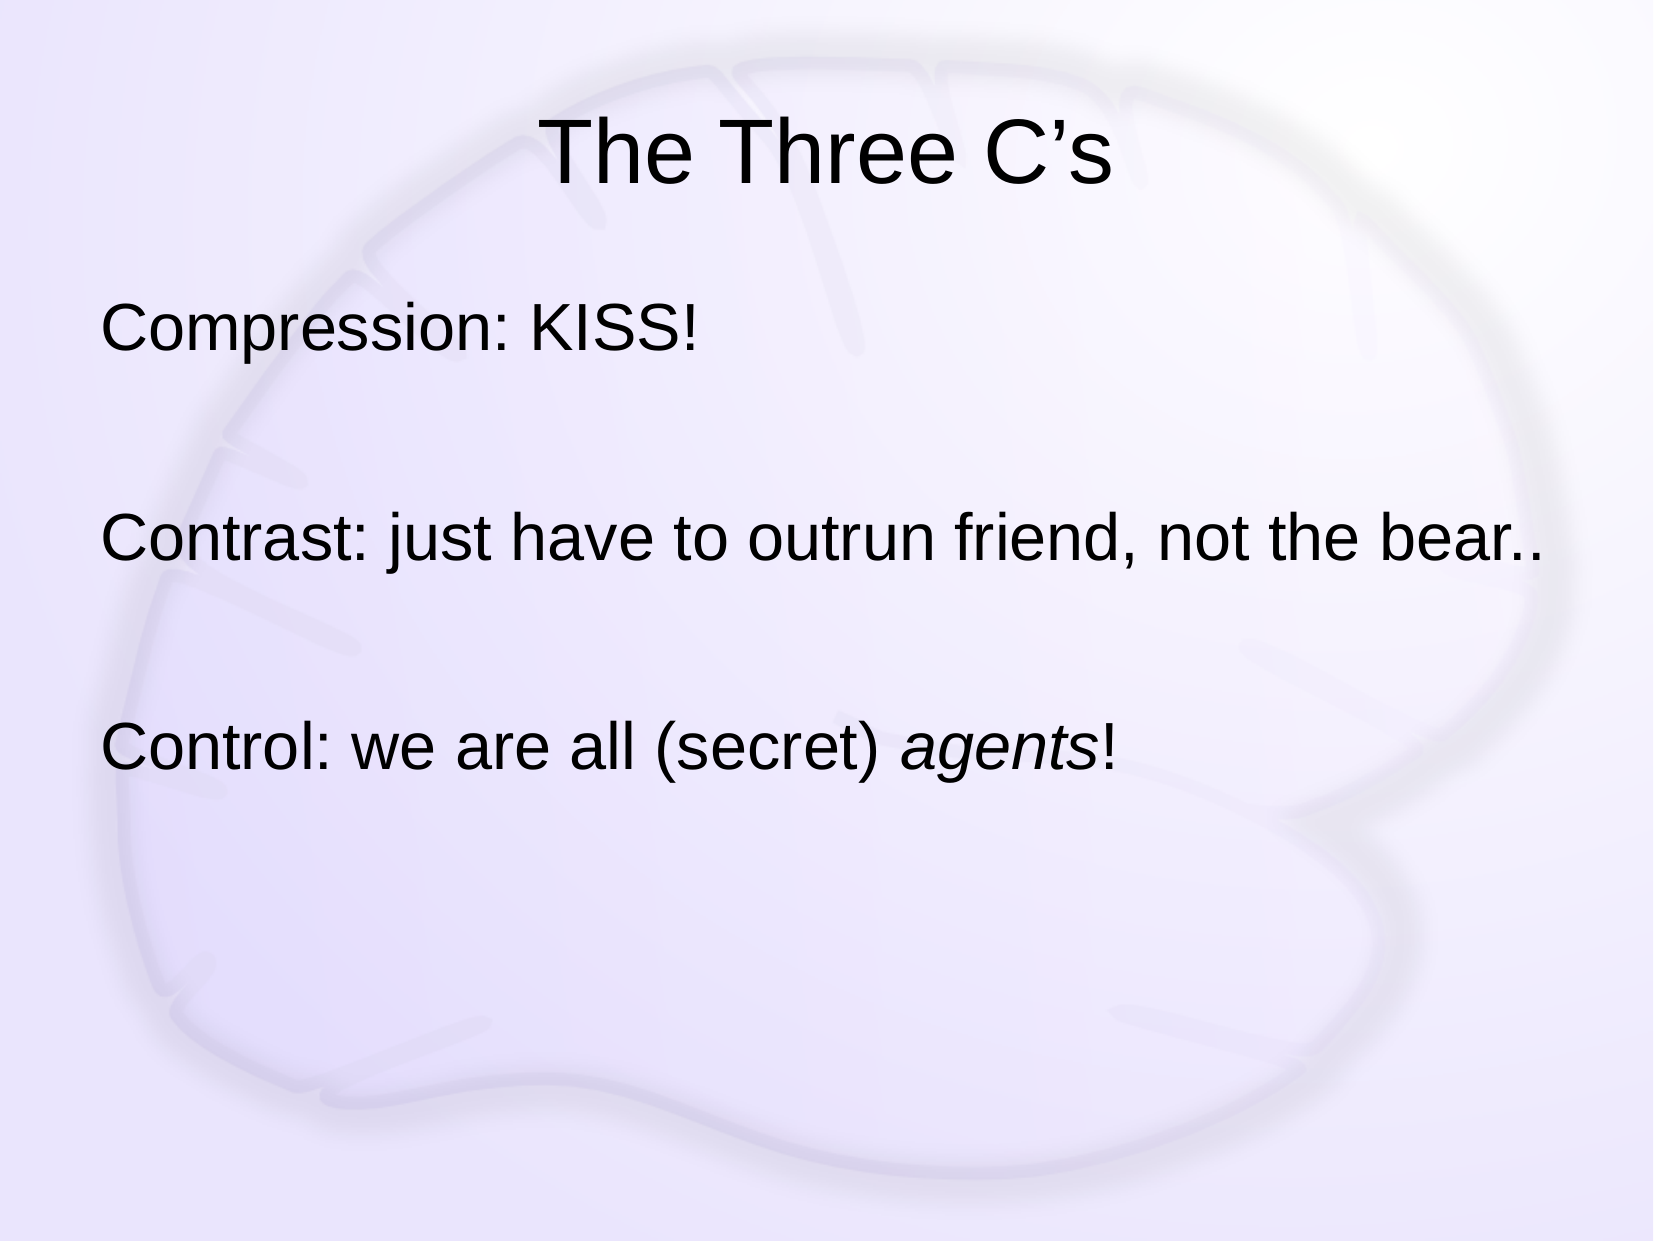

# The Three C’s
Compression: KISS!

Contrast: just have to outrun friend, not the bear..

Control: we are all (secret) agents!